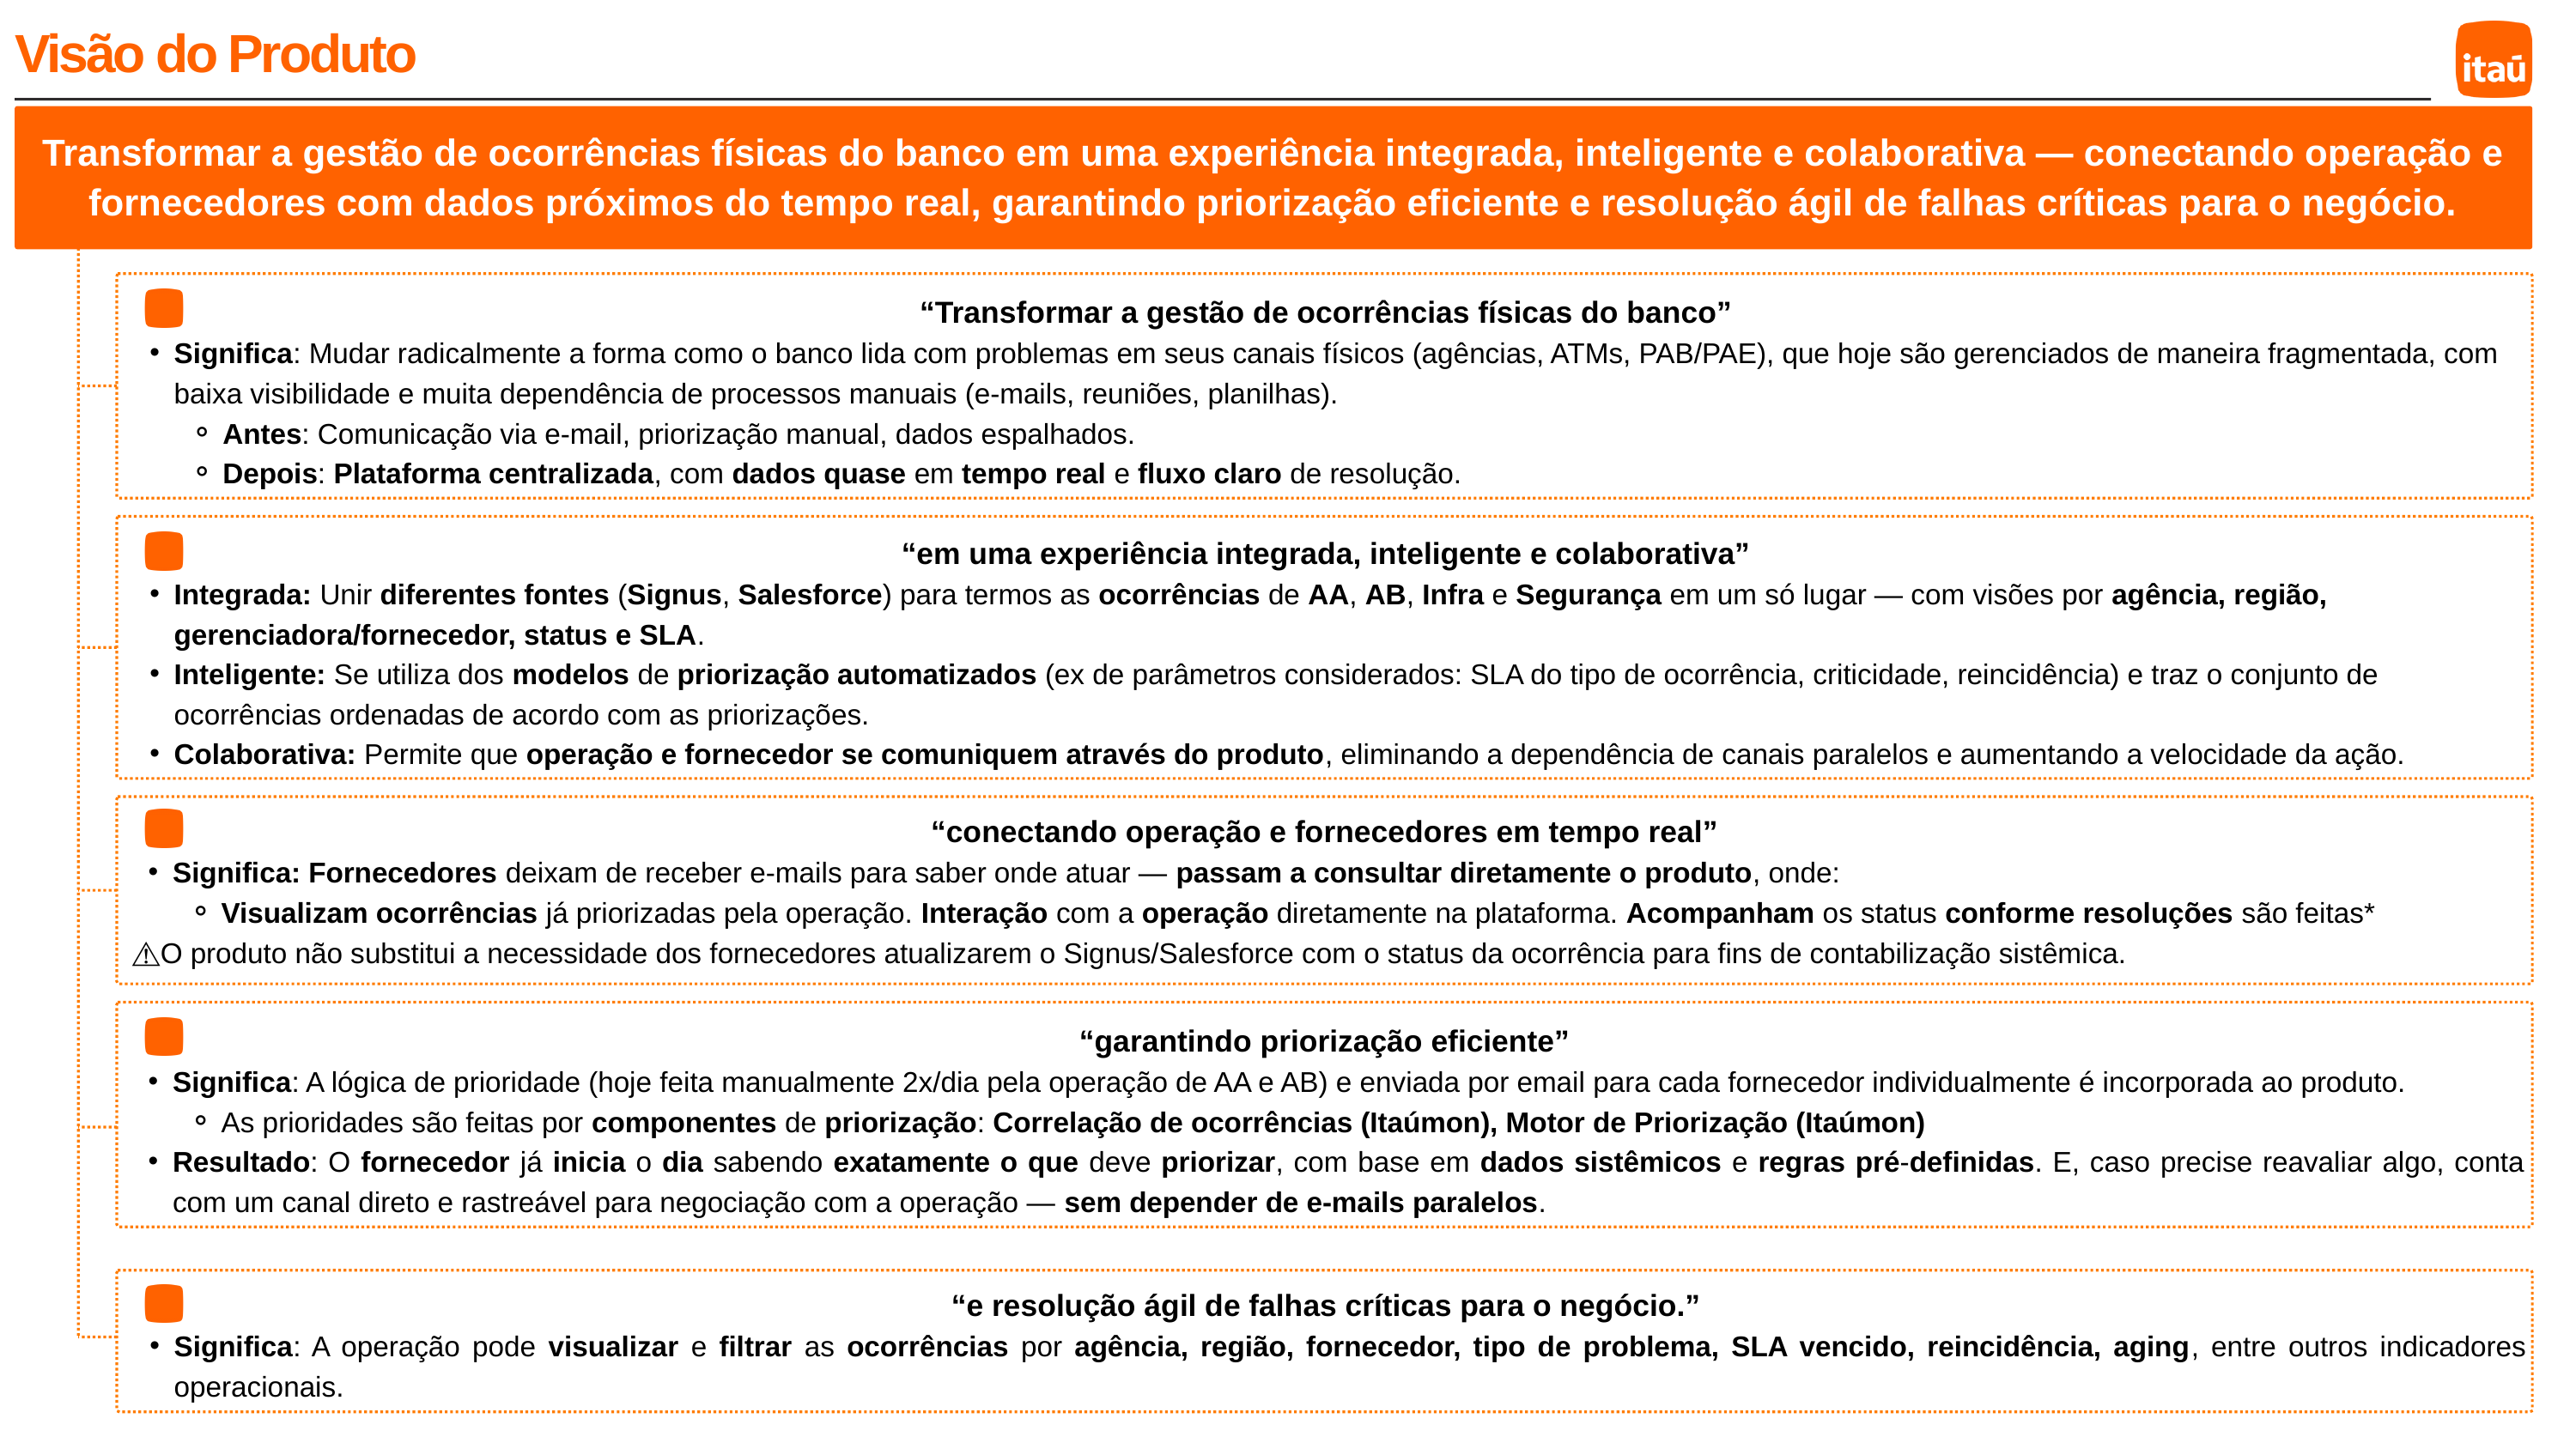

Visão do Produto
Transformar a gestão de ocorrências físicas do banco em uma experiência integrada, inteligente e colaborativa — conectando operação e fornecedores com dados próximos do tempo real, garantindo priorização eficiente e resolução ágil de falhas críticas para o negócio.

“Transformar a gestão de ocorrências físicas do banco”
Significa: Mudar radicalmente a forma como o banco lida com problemas em seus canais físicos (agências, ATMs, PAB/PAE), que hoje são gerenciados de maneira fragmentada, com baixa visibilidade e muita dependência de processos manuais (e-mails, reuniões, planilhas).
Antes: Comunicação via e-mail, priorização manual, dados espalhados.
Depois: Plataforma centralizada, com dados quase em tempo real e fluxo claro de resolução.

“em uma experiência integrada, inteligente e colaborativa”
Integrada: Unir diferentes fontes (Signus, Salesforce) para termos as ocorrências de AA, AB, Infra e Segurança em um só lugar — com visões por agência, região, gerenciadora/fornecedor, status e SLA.
Inteligente: Se utiliza dos modelos de priorização automatizados (ex de parâmetros considerados: SLA do tipo de ocorrência, criticidade, reincidência) e traz o conjunto de ocorrências ordenadas de acordo com as priorizações.
Colaborativa: Permite que operação e fornecedor se comuniquem através do produto, eliminando a dependência de canais paralelos e aumentando a velocidade da ação.

“conectando operação e fornecedores em tempo real”
Significa: Fornecedores deixam de receber e-mails para saber onde atuar — passam a consultar diretamente o produto, onde:
Visualizam ocorrências já priorizadas pela operação. Interação com a operação diretamente na plataforma. Acompanham os status conforme resoluções são feitas*
 ⚠️O produto não substitui a necessidade dos fornecedores atualizarem o Signus/Salesforce com o status da ocorrência para fins de contabilização sistêmica.

“garantindo priorização eficiente”
Significa: A lógica de prioridade (hoje feita manualmente 2x/dia pela operação de AA e AB) e enviada por email para cada fornecedor individualmente é incorporada ao produto.
As prioridades são feitas por componentes de priorização: Correlação de ocorrências (Itaúmon), Motor de Priorização (Itaúmon)
Resultado: O fornecedor já inicia o dia sabendo exatamente o que deve priorizar, com base em dados sistêmicos e regras pré-definidas. E, caso precise reavaliar algo, conta com um canal direto e rastreável para negociação com a operação — sem depender de e-mails paralelos.

“e resolução ágil de falhas críticas para o negócio.”
Significa: A operação pode visualizar e filtrar as ocorrências por agência, região, fornecedor, tipo de problema, SLA vencido, reincidência, aging, entre outros indicadores operacionais.